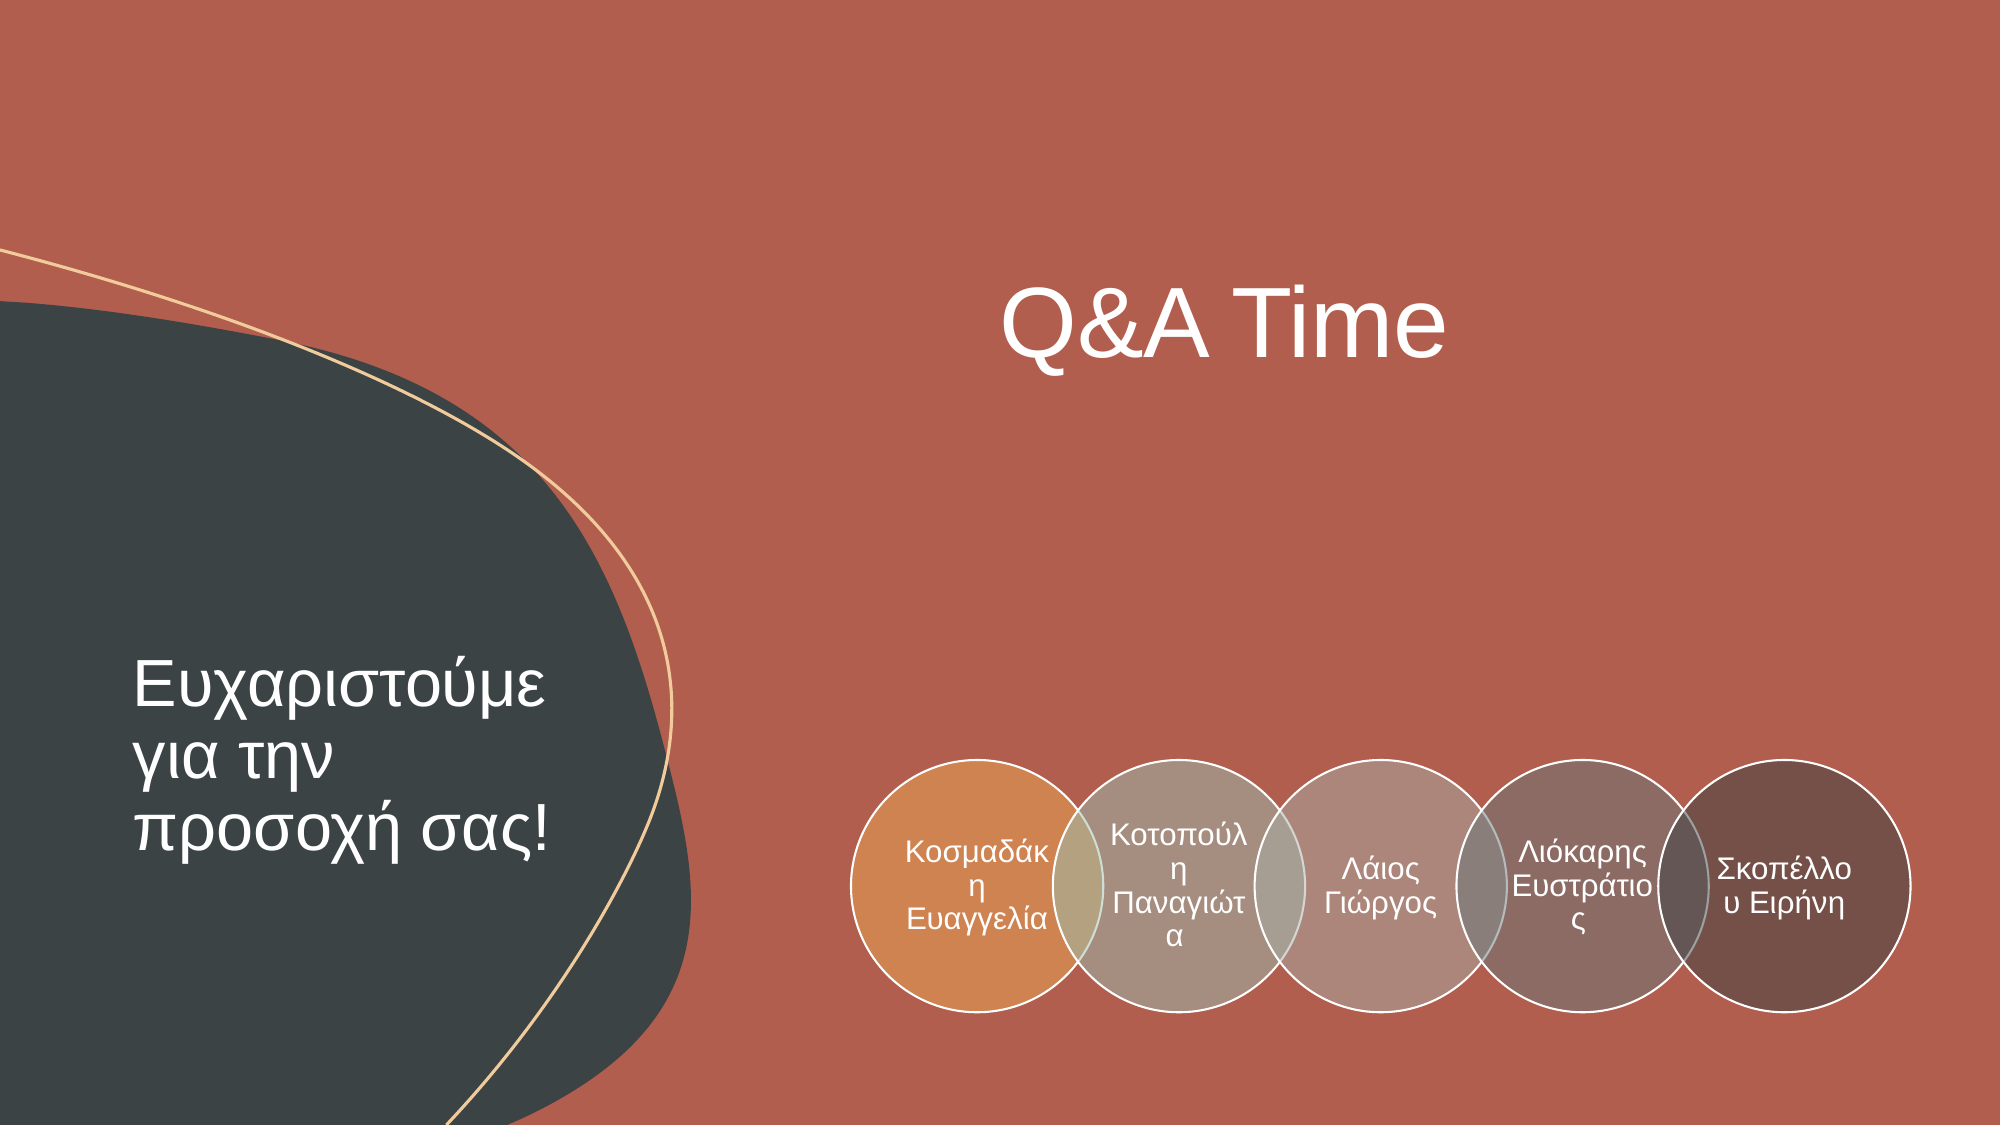

Q&A Time

Κοσμαδάκη Ευαγγελία
Κοτοπούλη Παναγιώτα
Λάιος Γιώργος
Λιόκαρης Ευστράτιος
Σκοπέλλου Ειρήνη
# Ευχαριστούμε για την προσοχή σας!